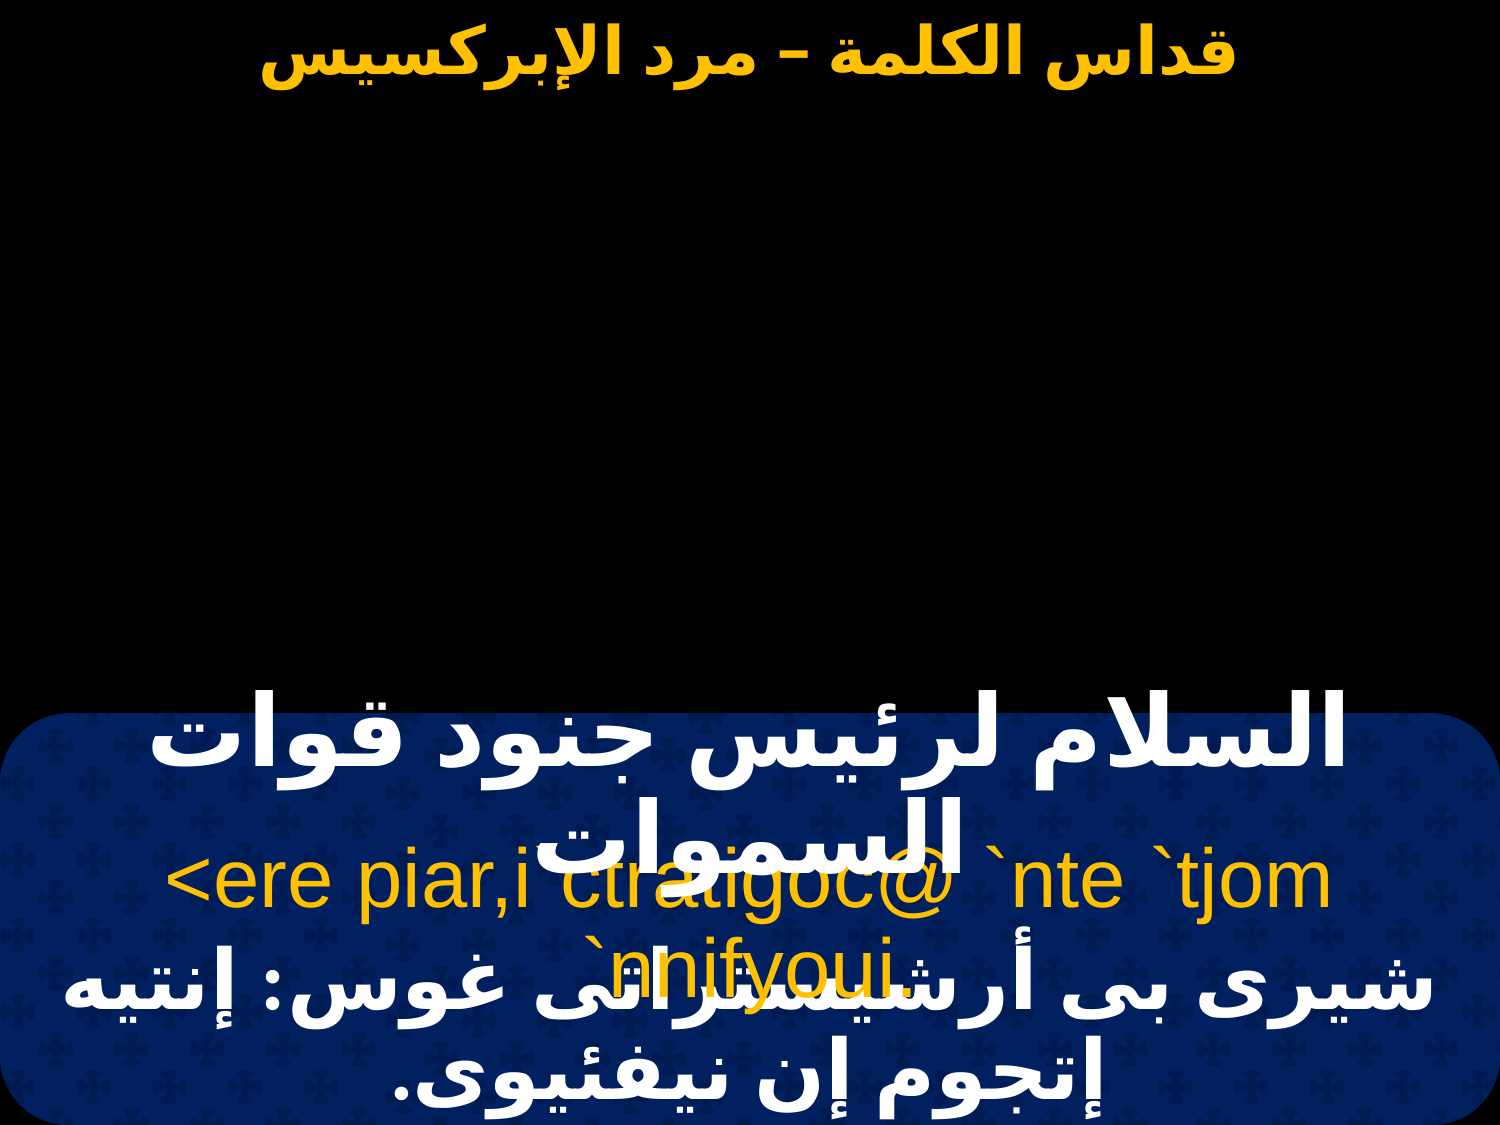

# تكملة للملاك ميخائيل 2
السلام لرئيس جنود قوات السموات
<ere piar,i`ctratigoc@ `nte `tjom `nnifyoui.
شيرى بى أرشيستراتى غوس: إنتيه إتجوم إن نيفئيوى.